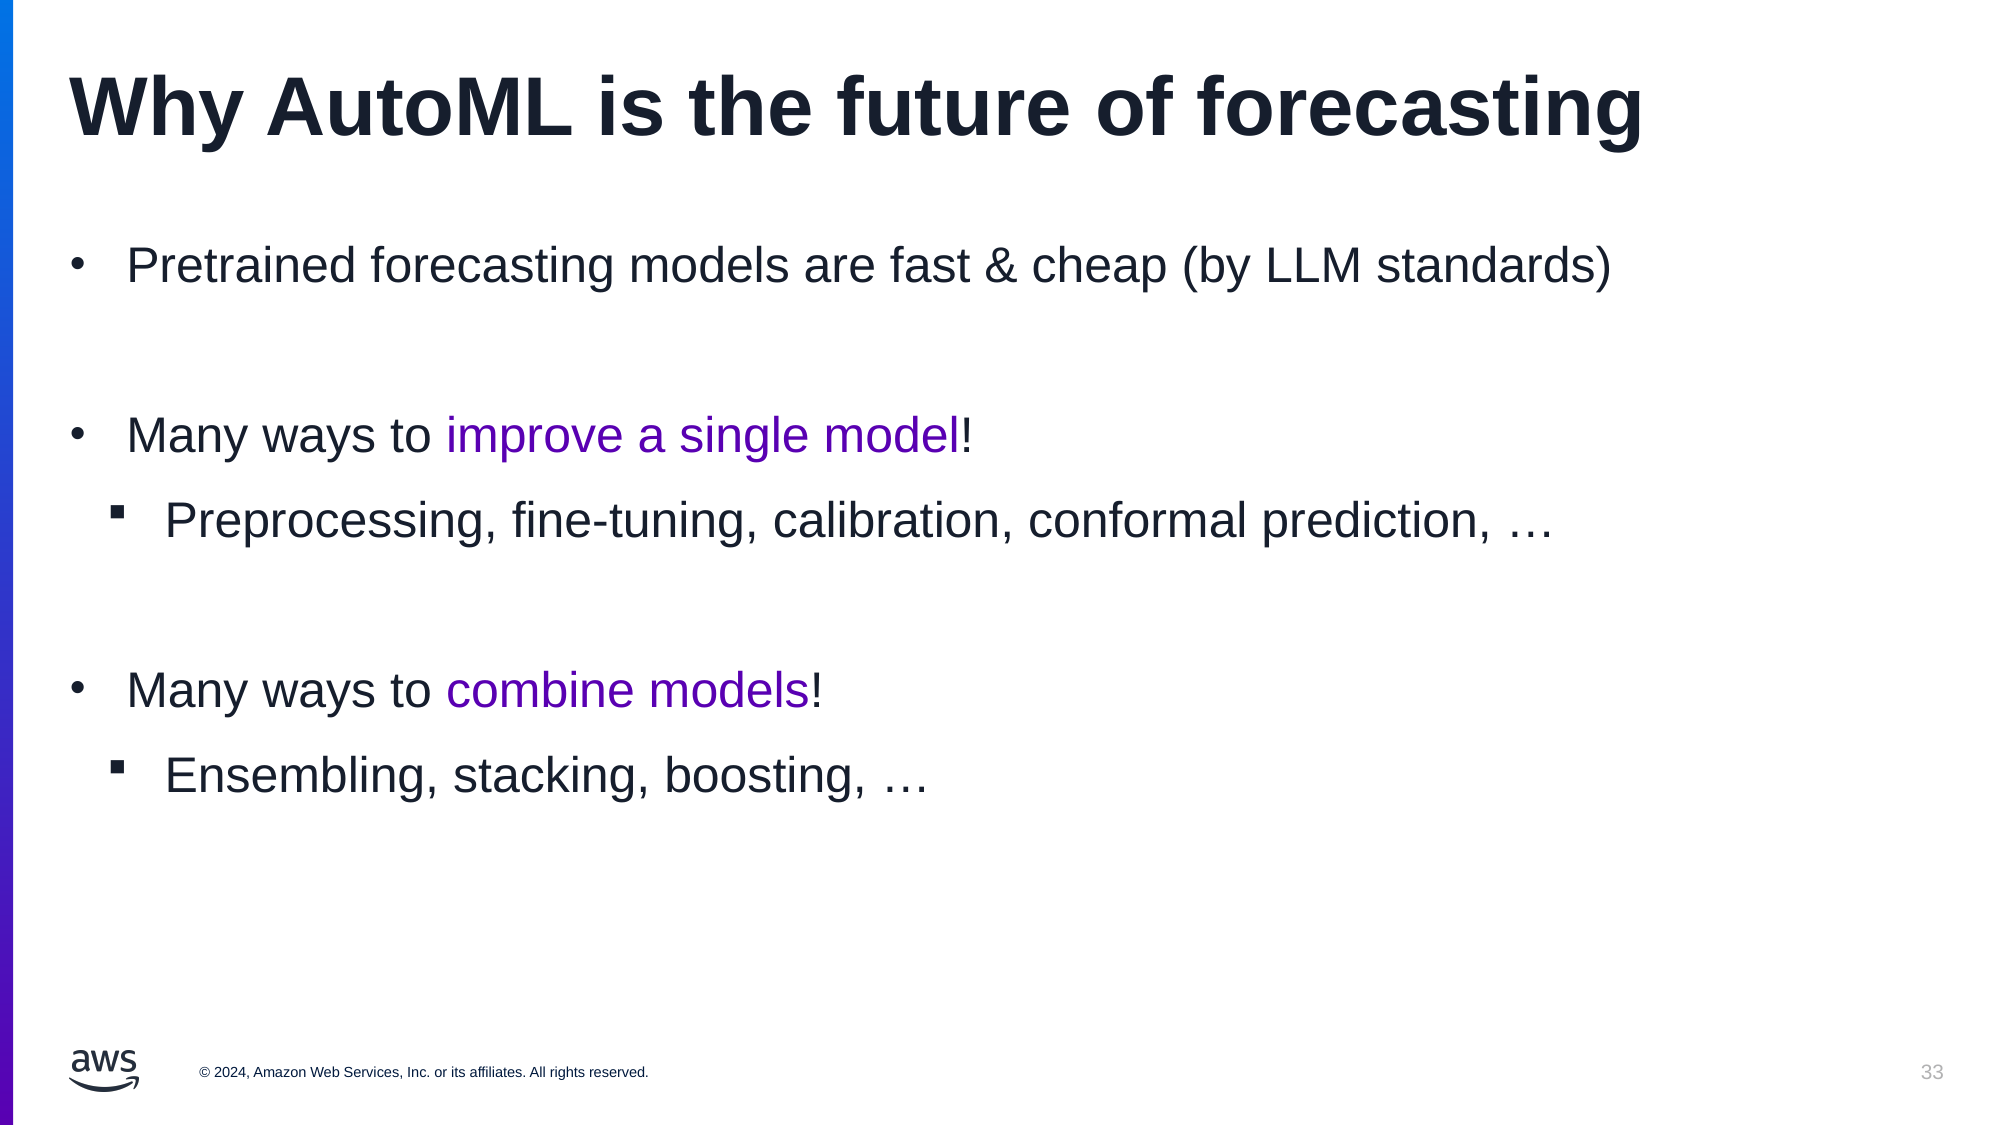

# Why AutoML is the future of forecasting
Pretrained forecasting models are fast & cheap (by LLM standards)

Many ways to improve a single model!
Preprocessing, fine-tuning, calibration, conformal prediction, …

Many ways to combine models!
Ensembling, stacking, boosting, …
33